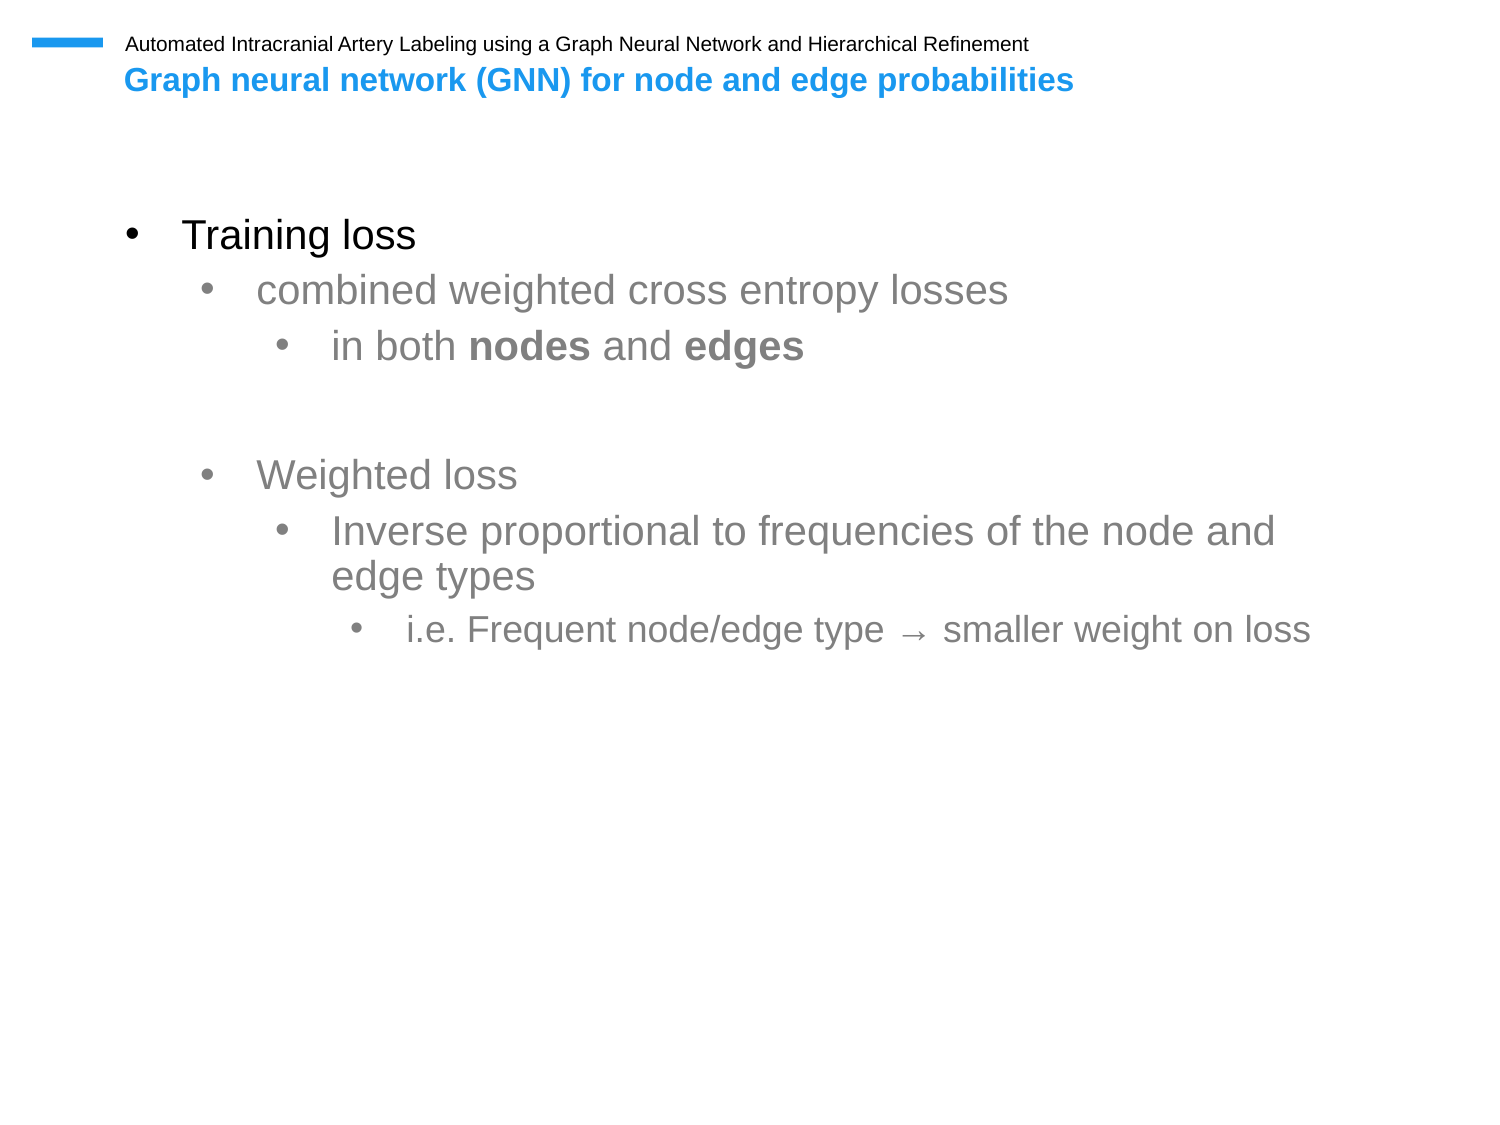

Automated Intracranial Artery Labeling using a Graph Neural Network and Hierarchical Refinement
Graph neural network (GNN) for node and edge probabilities
Training loss
combined weighted cross entropy losses
in both nodes and edges

Weighted loss
Inverse proportional to frequencies of the node and edge types
i.e. Frequent node/edge type → smaller weight on loss